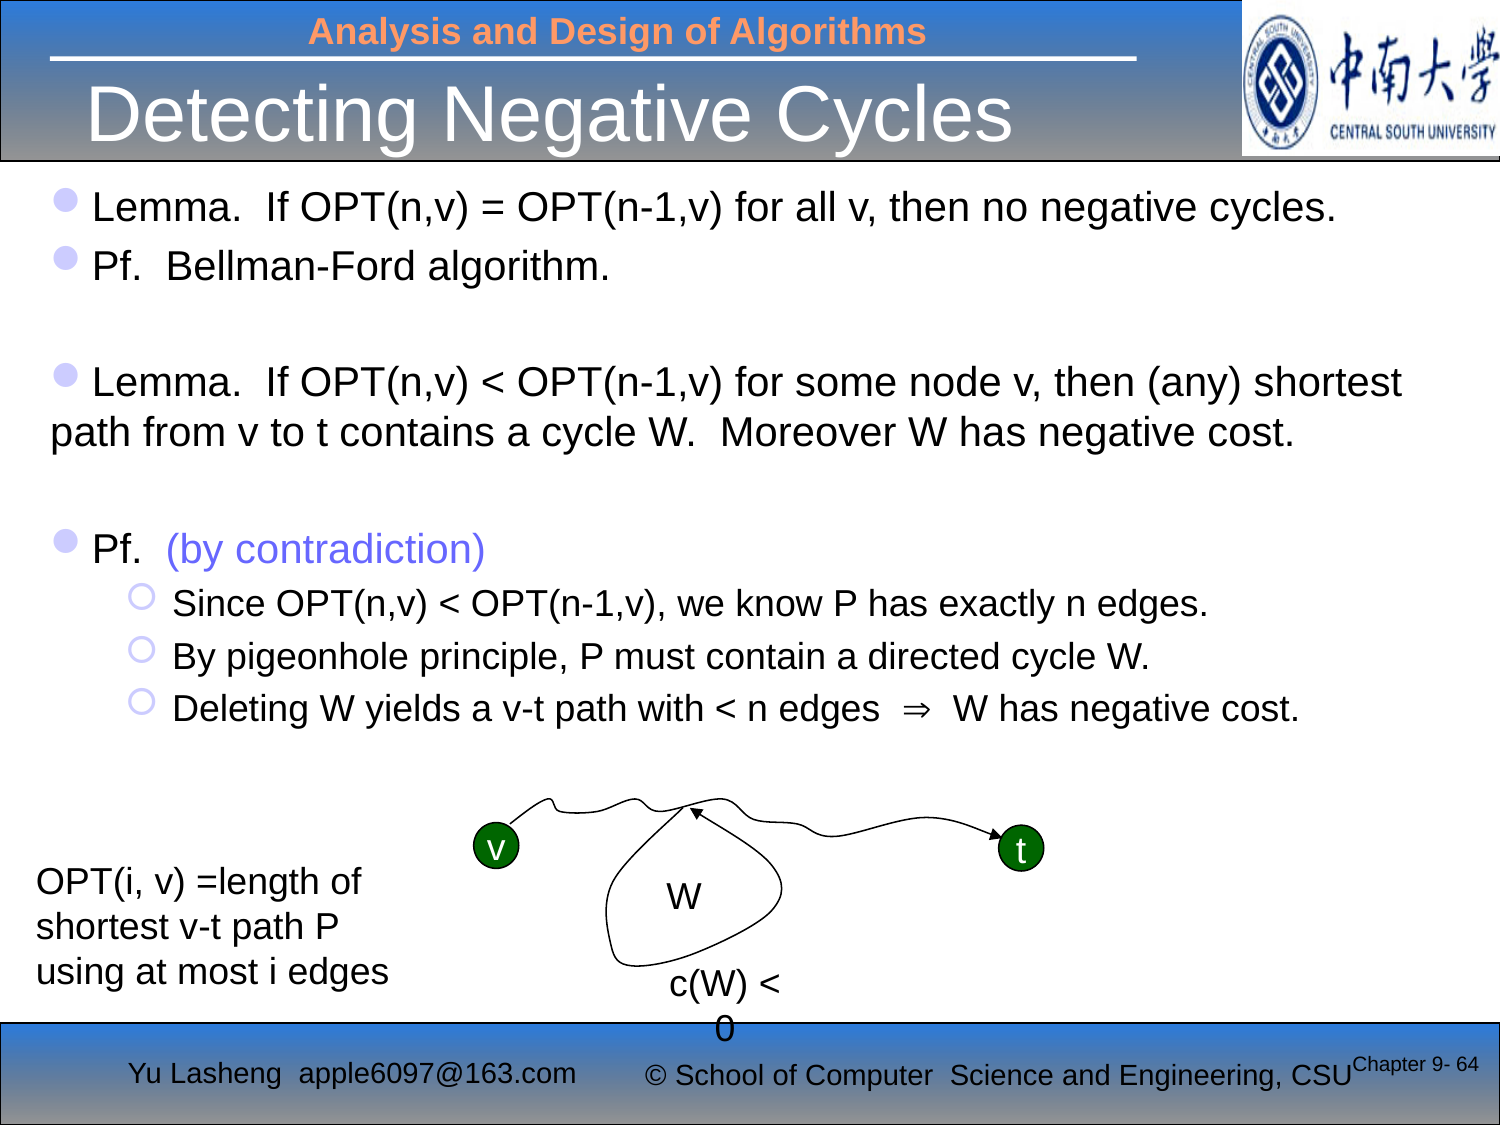

# Detecting Negative Cycles
Lemma.  If OPT(n,v) = OPT(n-1,v) for all v, then no negative cycles.
Pf.  Bellman-Ford algorithm.

Lemma.  If OPT(n,v) < OPT(n-1,v) for some node v, then (any) shortest path from v to t contains a cycle W.  Moreover W has negative cost.

Pf.  (by contradiction)
Since OPT(n,v) < OPT(n-1,v), we know P has exactly n edges.
By pigeonhole principle, P must contain a directed cycle W.
Deleting W yields a v-t path with < n edges  ⇒  W has negative cost.

v
t
OPT(i, v) =length of shortest v-t path P using at most i edges
W
c(W) < 0
Chapter 9- 64